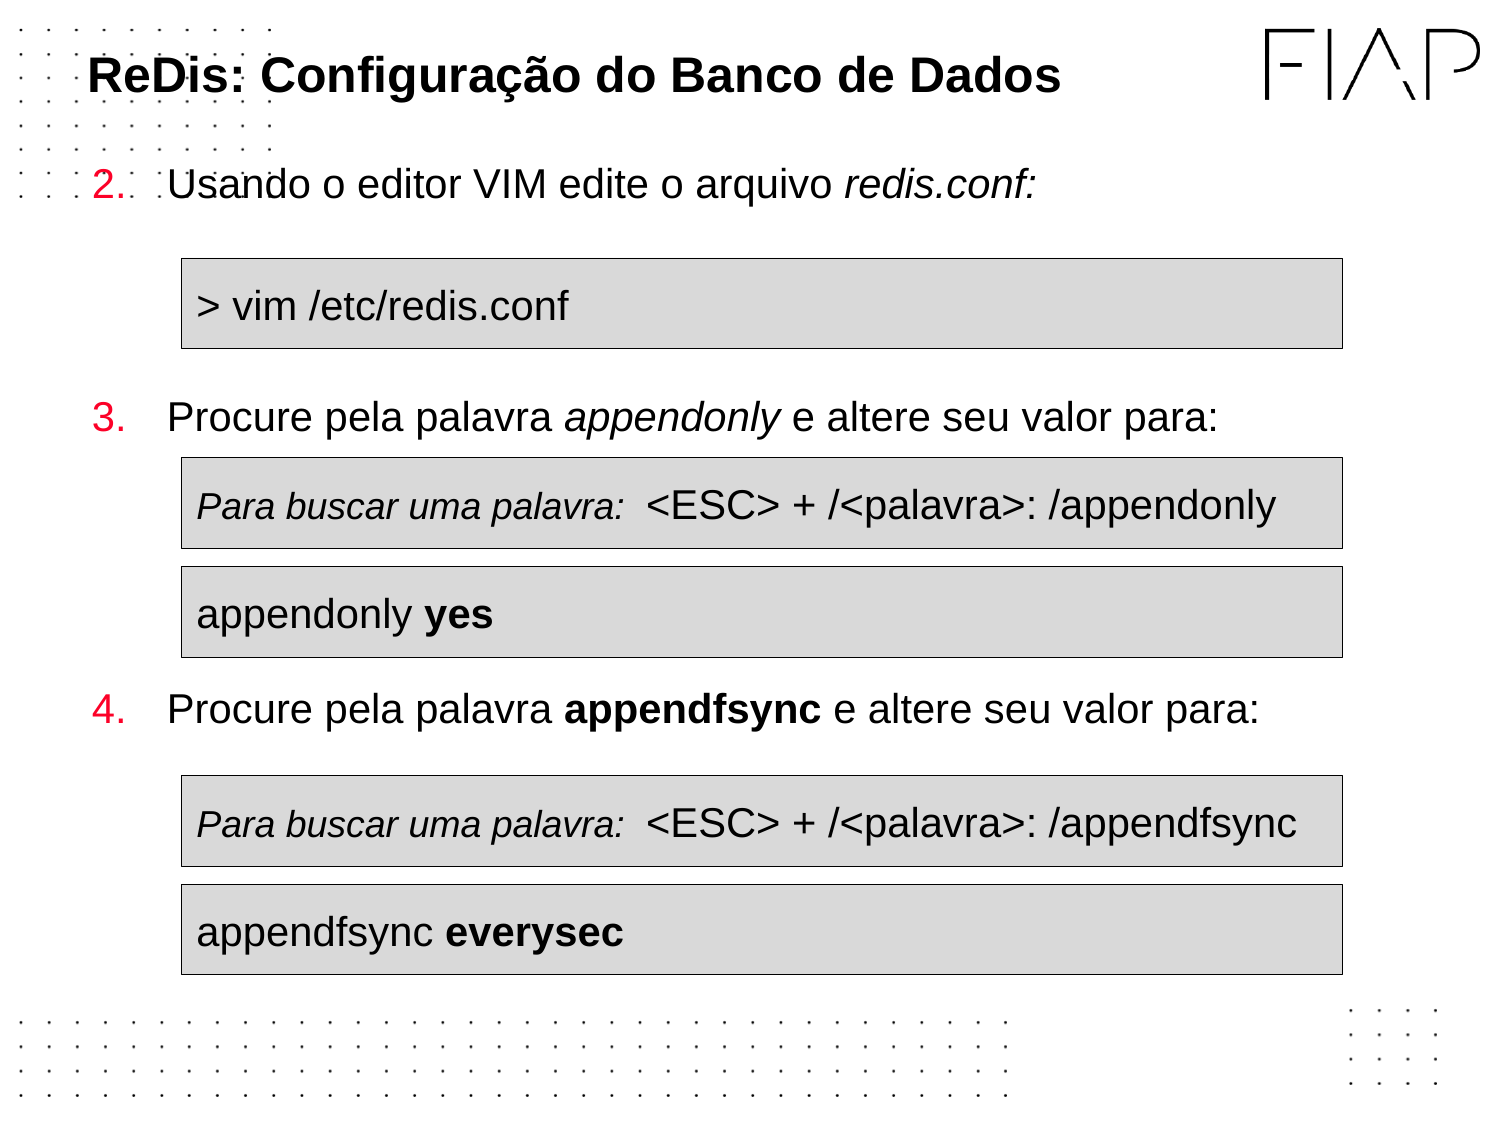

# ReDis: Configuração do Banco de Dados
Usando o editor VIM edite o arquivo redis.conf:

Procure pela palavra appendonly e altere seu valor para:

Procure pela palavra appendfsync e altere seu valor para:

> vim /etc/redis.conf
Para buscar uma palavra:  <ESC> + /<palavra>: /appendonly
appendonly yes
Para buscar uma palavra:  <ESC> + /<palavra>: /appendfsync
appendfsync everysec